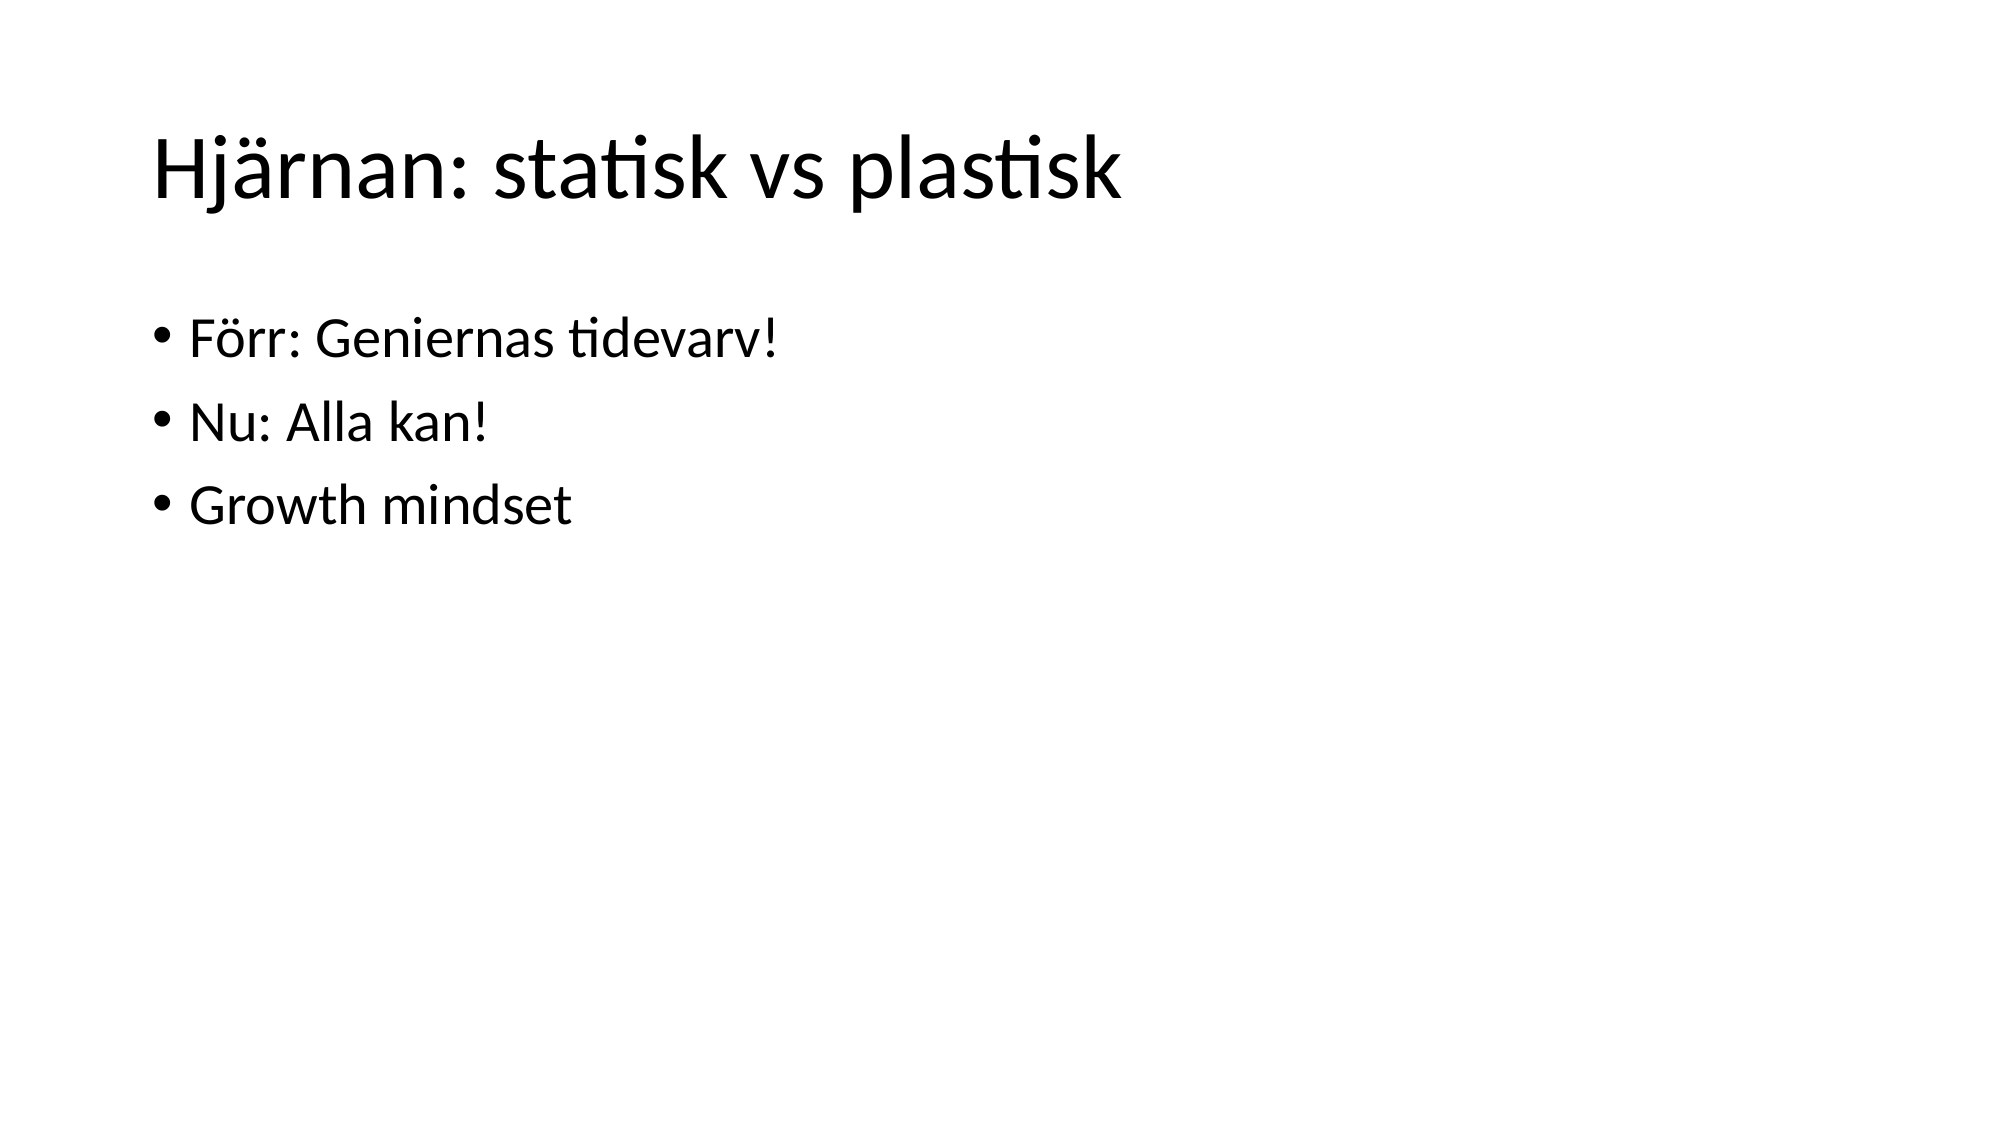

# Hjärnan: statisk vs plastisk
Förr: Geniernas tidevarv!
Nu: Alla kan!
Growth mindset